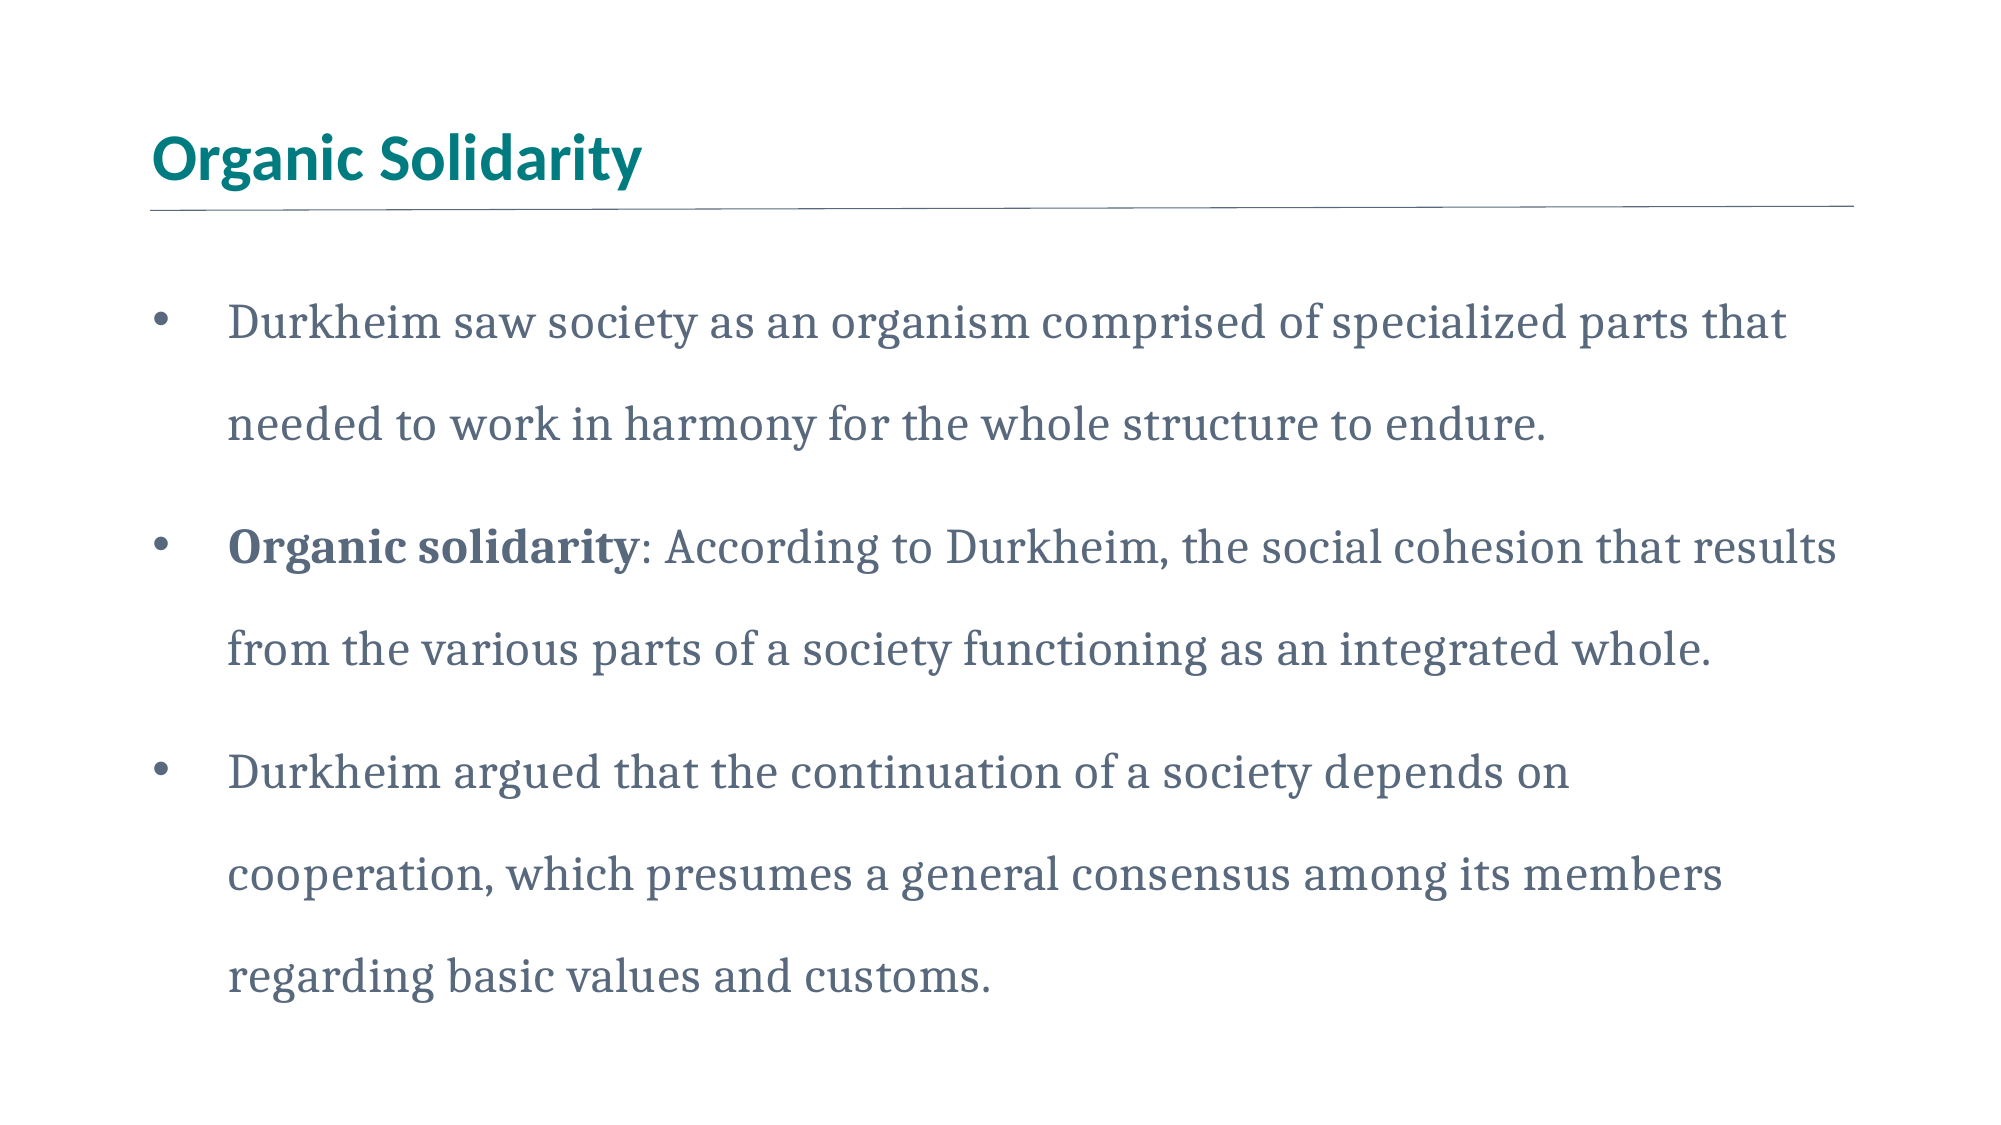

# Organic Solidarity
Durkheim saw society as an organism comprised of specialized parts that needed to work in harmony for the whole structure to endure.
Organic solidarity: According to Durkheim, the social cohesion that results from the various parts of a society functioning as an integrated whole.
Durkheim argued that the continuation of a society depends on cooperation, which presumes a general consensus among its members regarding basic values and customs.